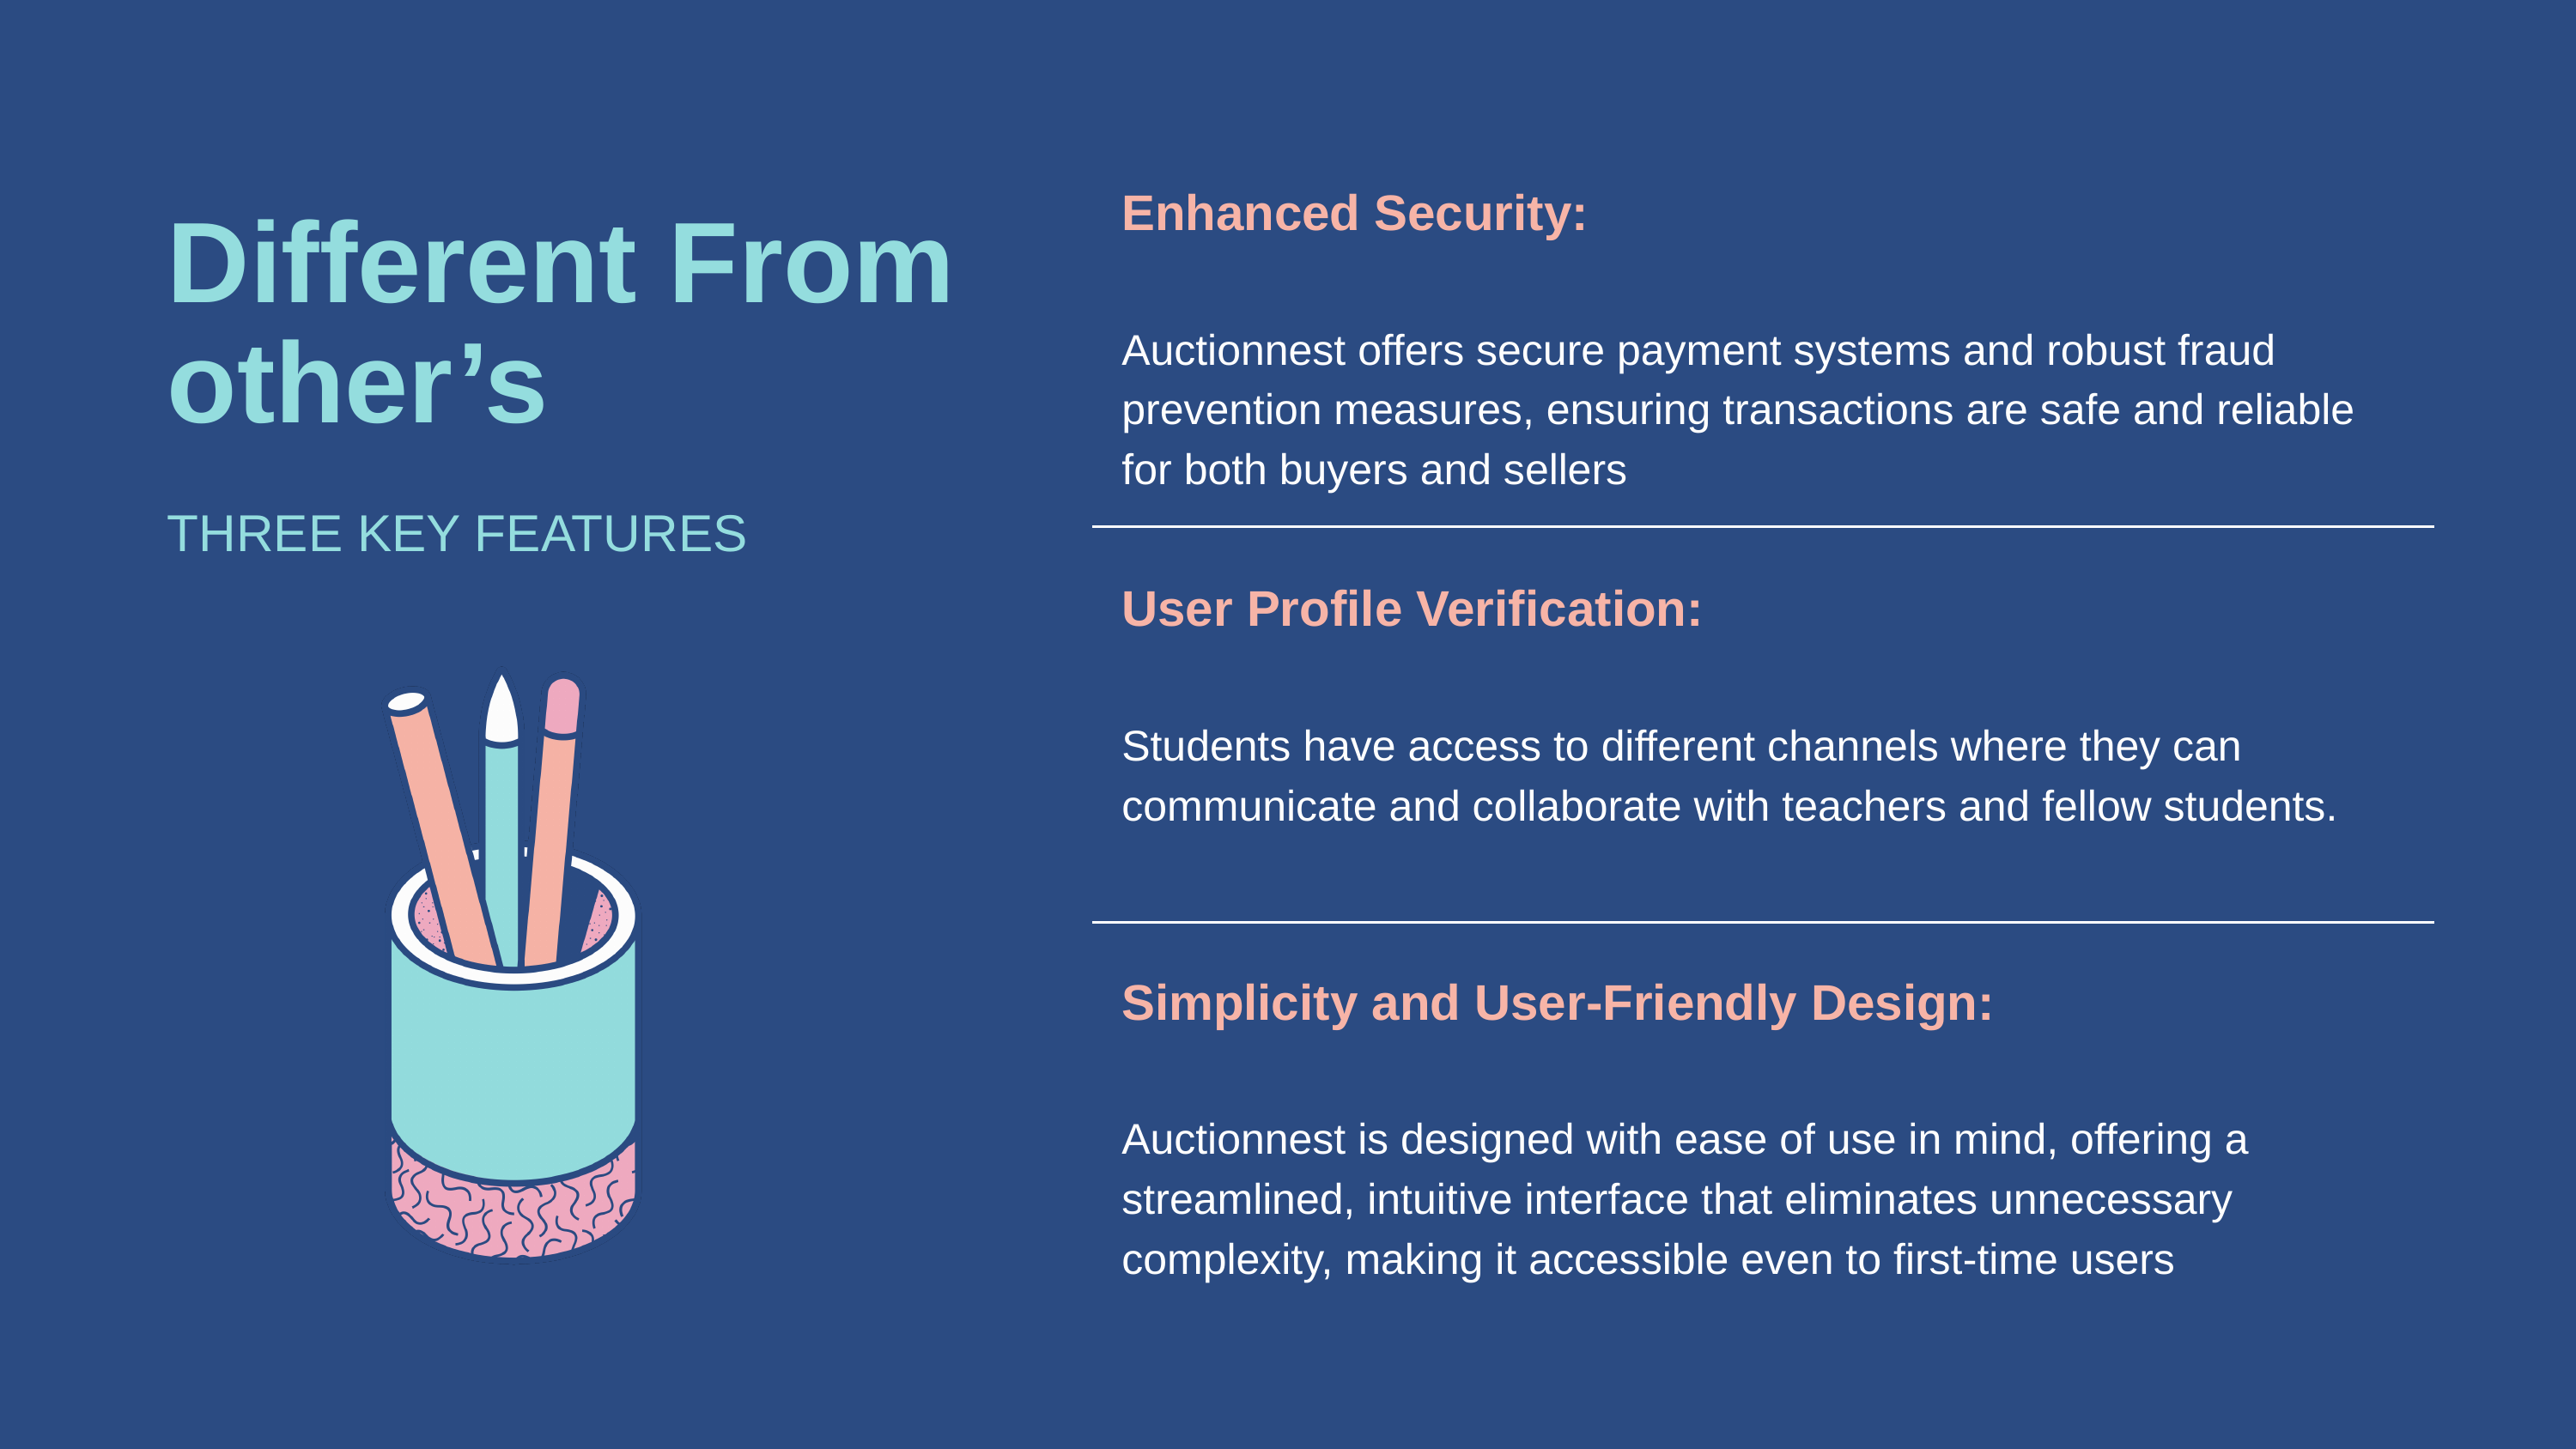

| Enhanced Security: |
| --- |
| Auctionnest offers secure payment systems and robust fraud prevention measures, ensuring transactions are safe and reliable for both buyers and sellers |
| User Profile Verification: |
| Students have access to different channels where they can communicate and collaborate with teachers and fellow students. |
| Simplicity and User-Friendly Design: |
| Auctionnest is designed with ease of use in mind, offering a streamlined, intuitive interface that eliminates unnecessary complexity, making it accessible even to first-time users |
Different From other’s
THREE KEY FEATURES